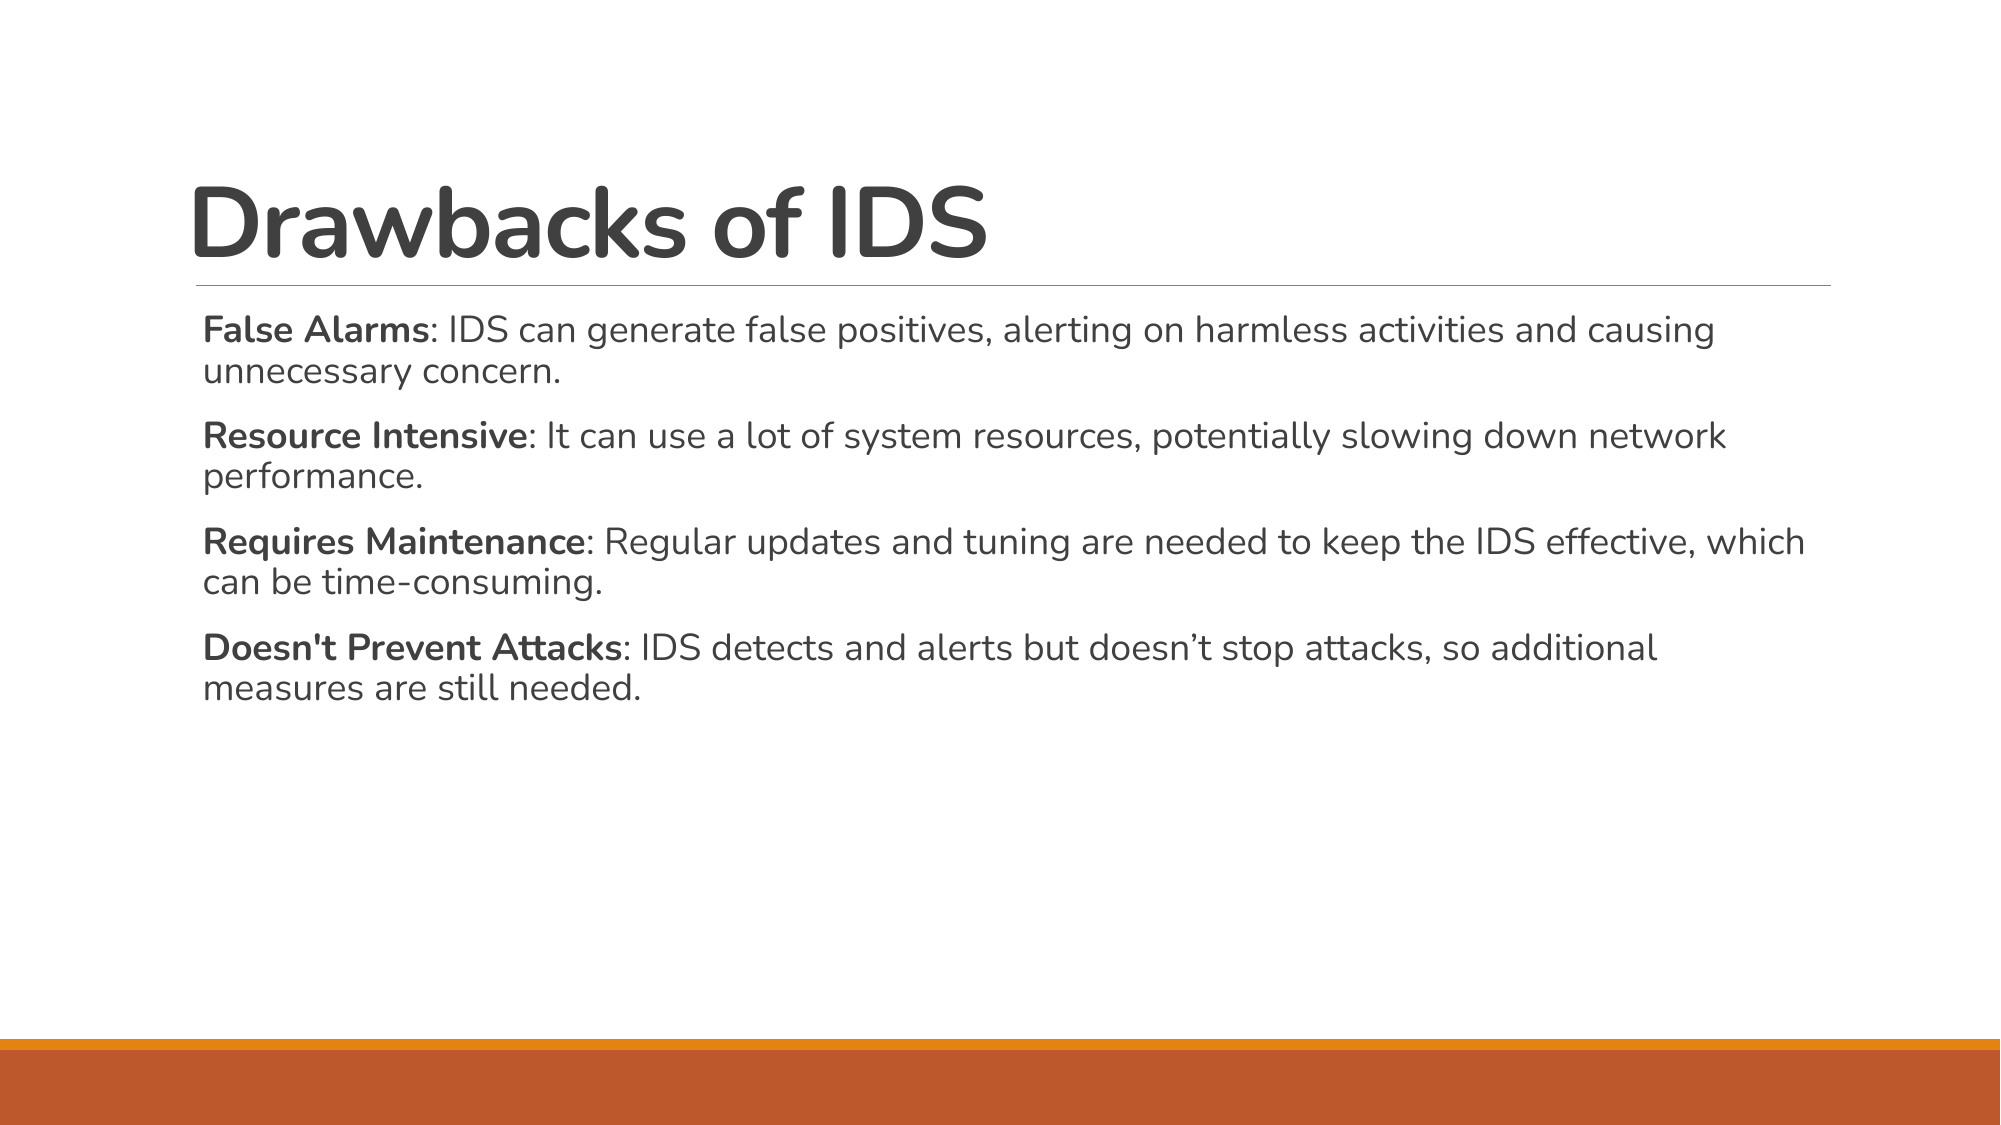

# Drawbacks of IDS
False Alarms: IDS can generate false positives, alerting on harmless activities and causing unnecessary concern.
Resource Intensive: It can use a lot of system resources, potentially slowing down network performance.
Requires Maintenance: Regular updates and tuning are needed to keep the IDS effective, which can be time-consuming.
Doesn't Prevent Attacks: IDS detects and alerts but doesn’t stop attacks, so additional measures are still needed.